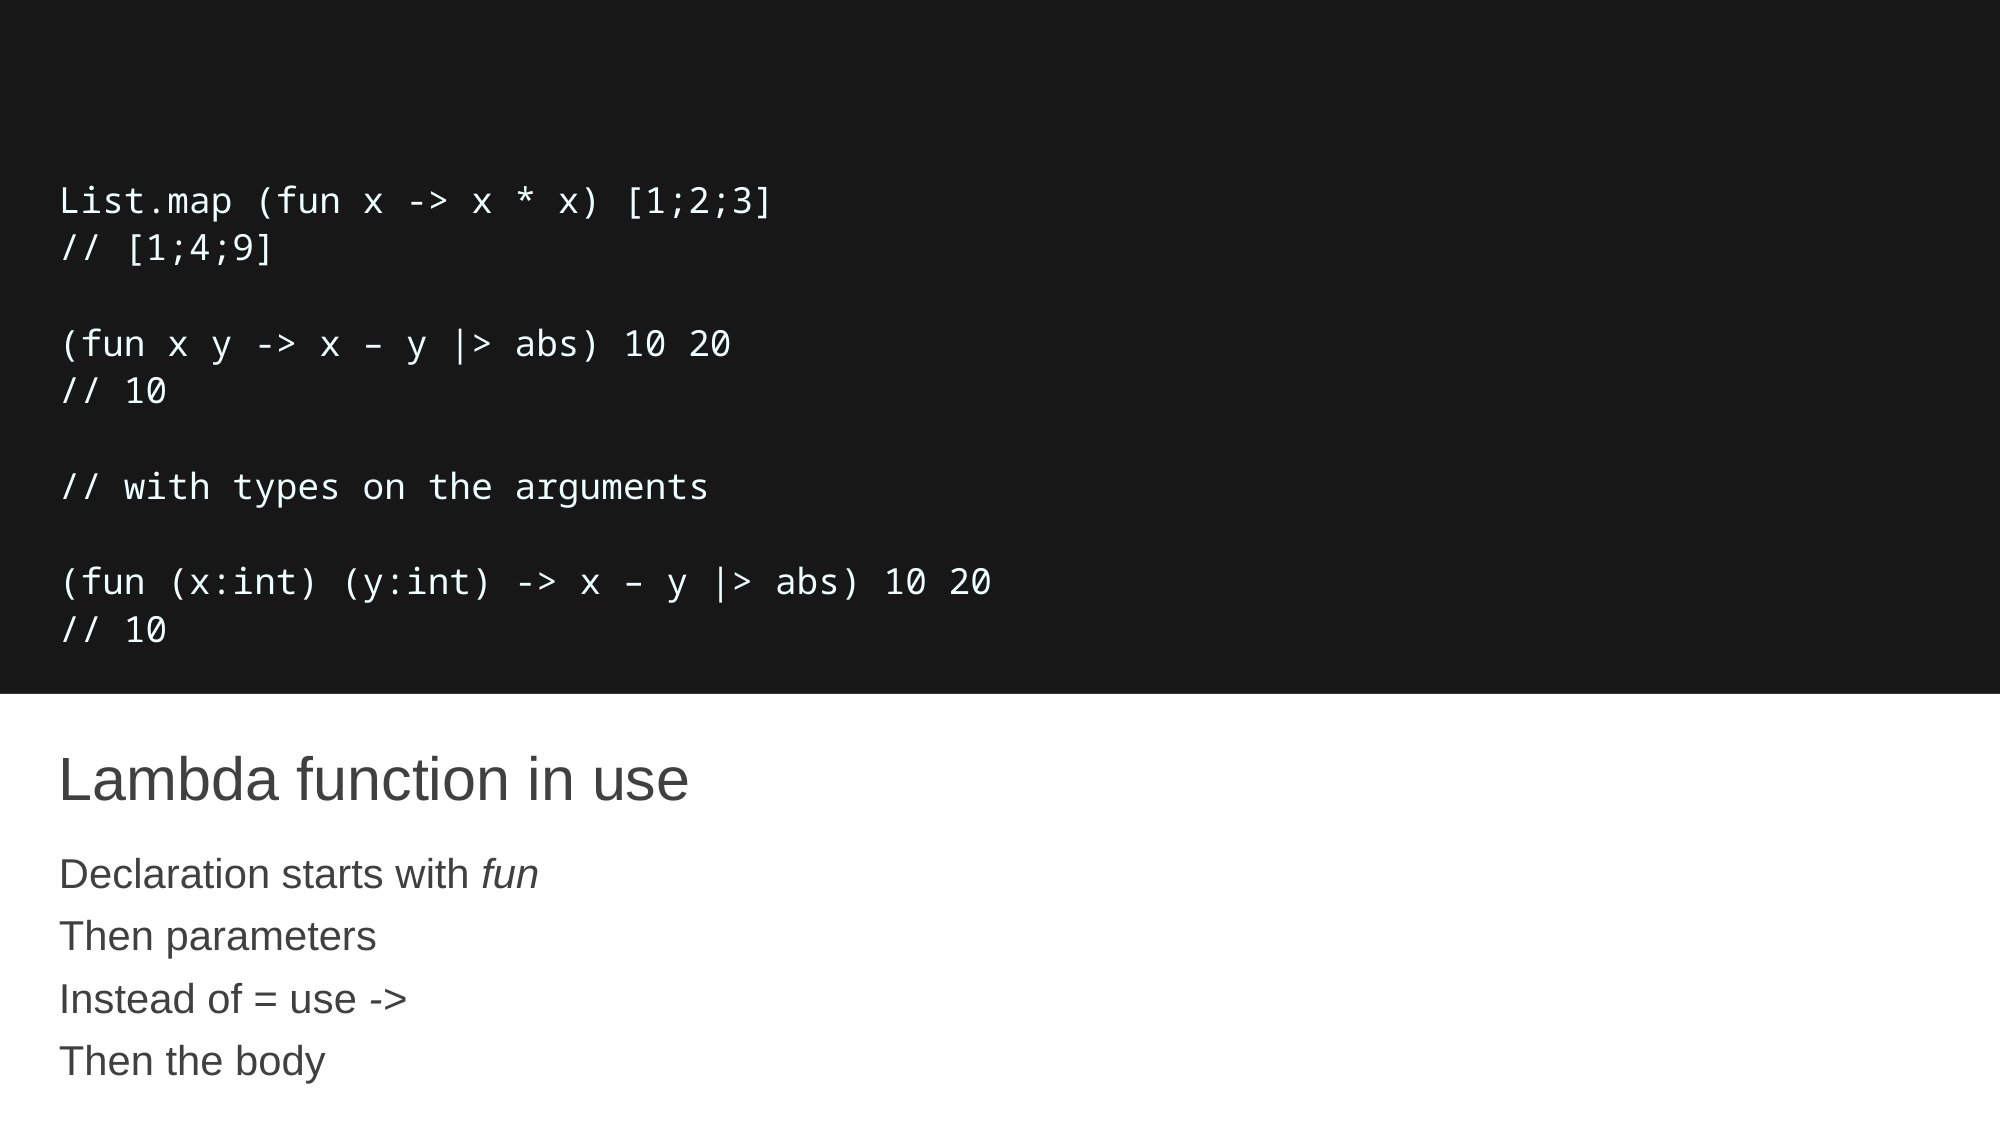

List.map (fun x -> x * x) [1;2;3]
// [1;4;9]

(fun x y -> x – y |> abs) 10 20
// 10

// with types on the arguments

(fun (x:int) (y:int) -> x – y |> abs) 10 20
// 10
# Lambda function in use
Declaration starts with fun
Then parameters
Instead of = use ->
Then the body